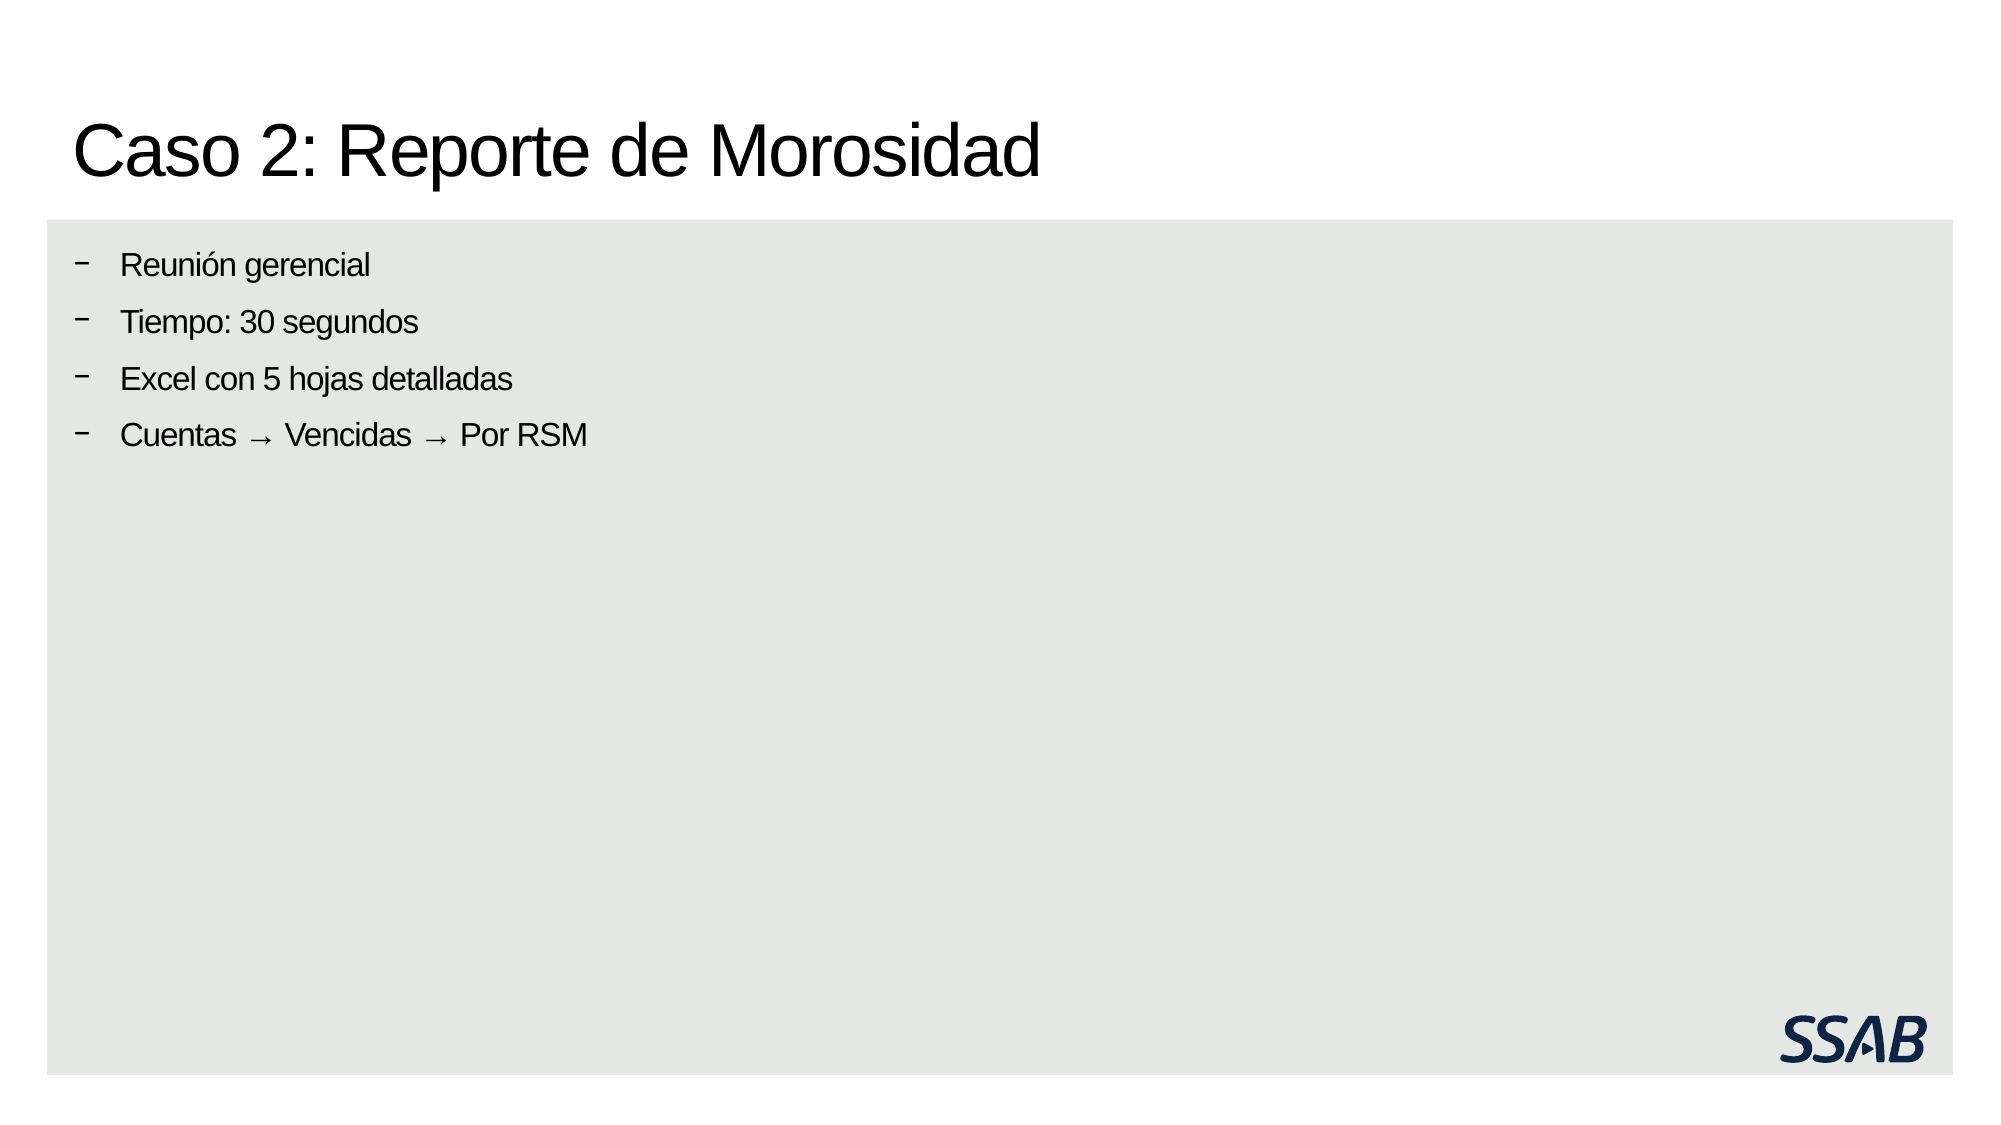

# Caso 2: Reporte de Morosidad
Reunión gerencial
Tiempo: 30 segundos
Excel con 5 hojas detalladas
Cuentas → Vencidas → Por RSM